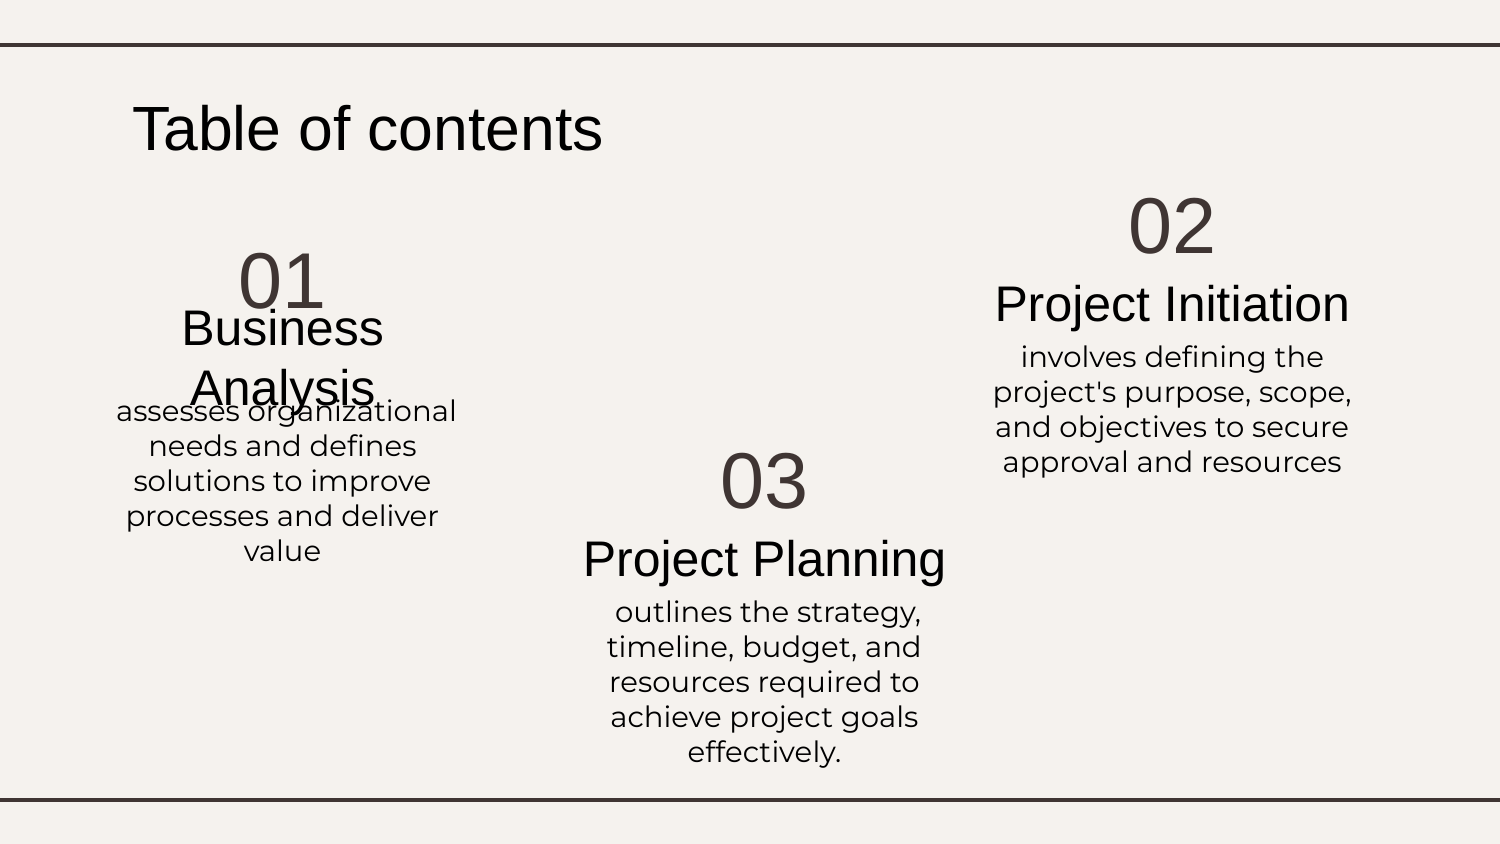

# Table of contents
02
01
Project Initiation
involves defining the project's purpose, scope, and objectives to secure approval and resources
Business Analysis
 assesses organizational needs and defines solutions to improve processes and deliver value
03
Project Planning
 outlines the strategy, timeline, budget, and resources required to achieve project goals effectively.